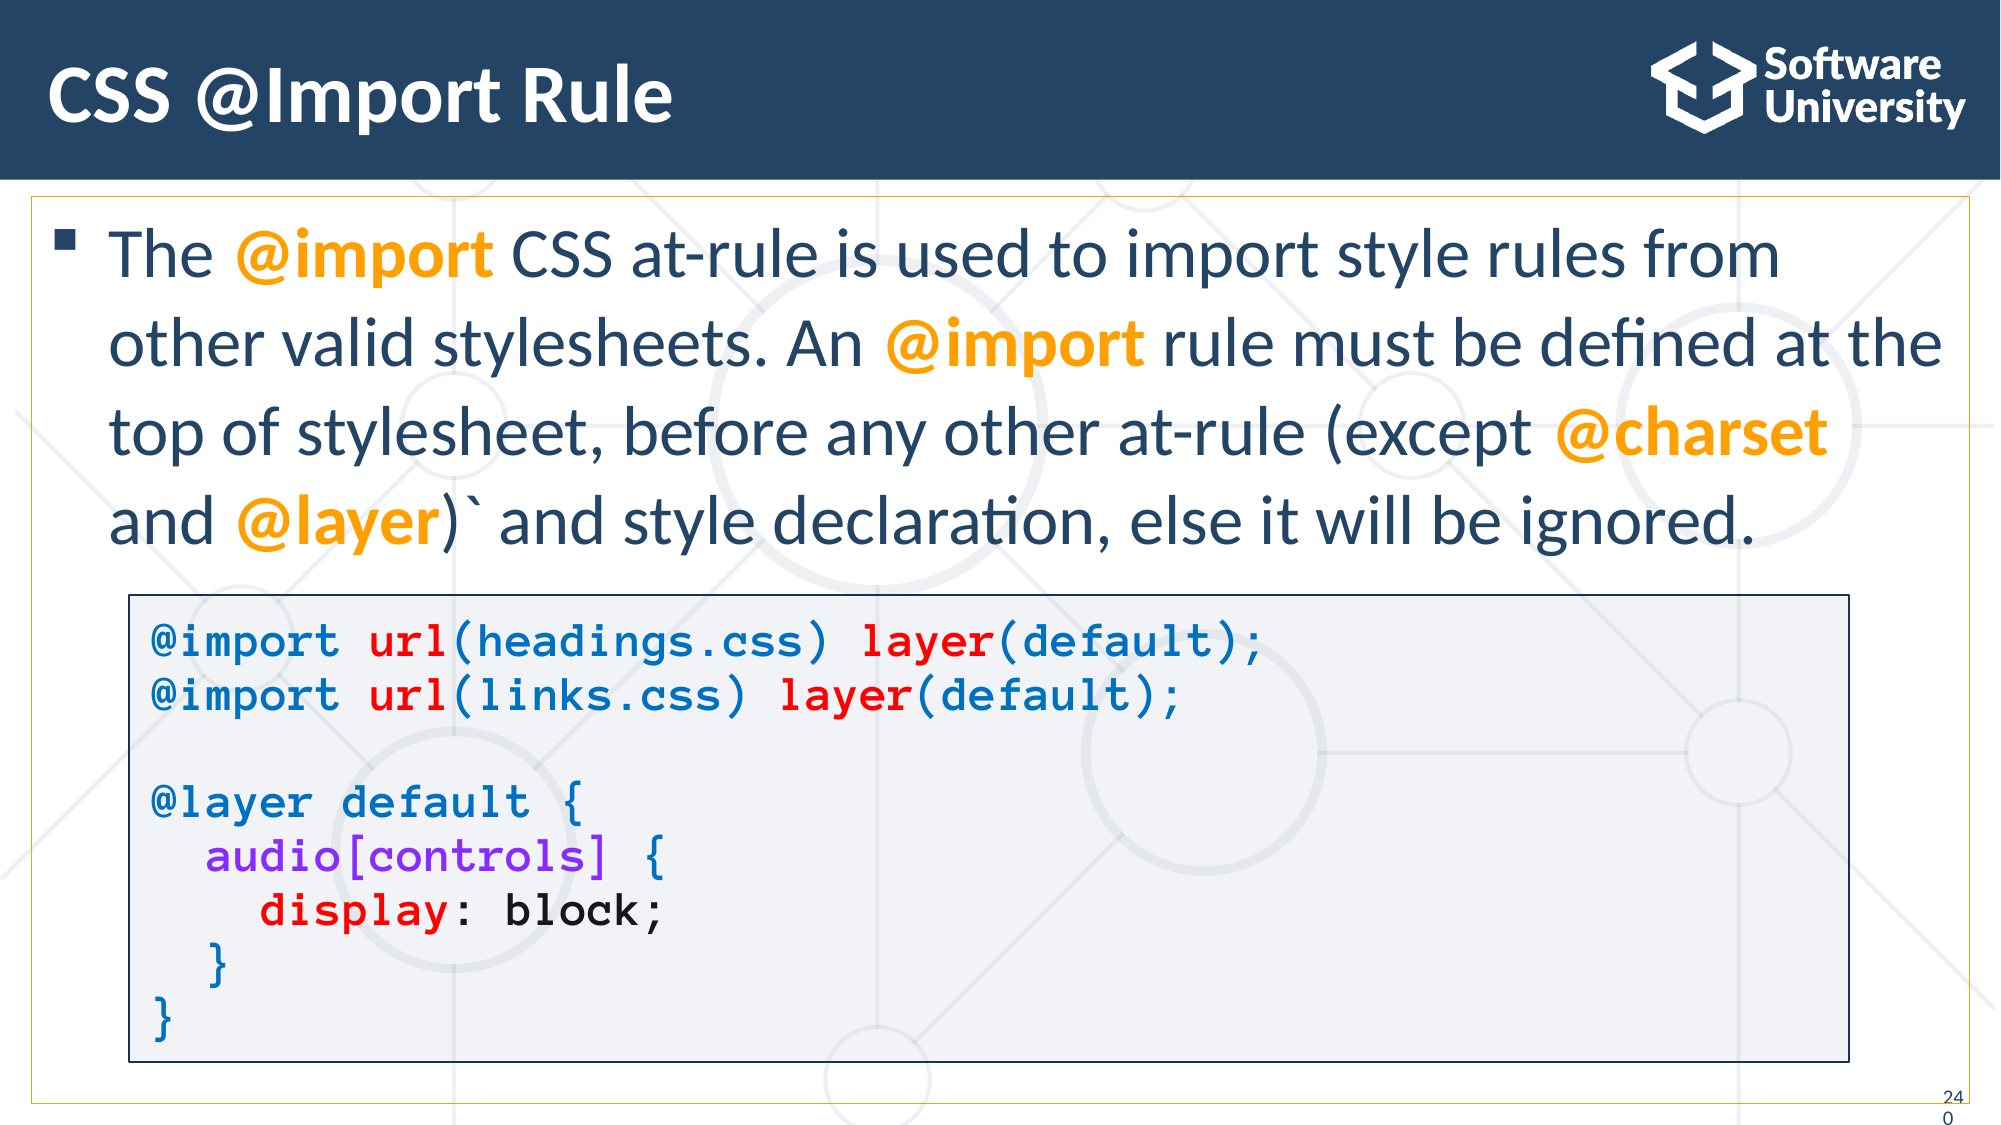

# CSS @Import Rule
The @import CSS at-rule is used to import style rules from other valid stylesheets. An @import rule must be defined at the top of stylesheet, before any other at-rule (except @charset and @layer)` and style declaration, else it will be ignored.
@import url(headings.css) layer(default);
@import url(links.css) layer(default);

@layer default {
  audio[controls] {
    display: block;
  }
}
240